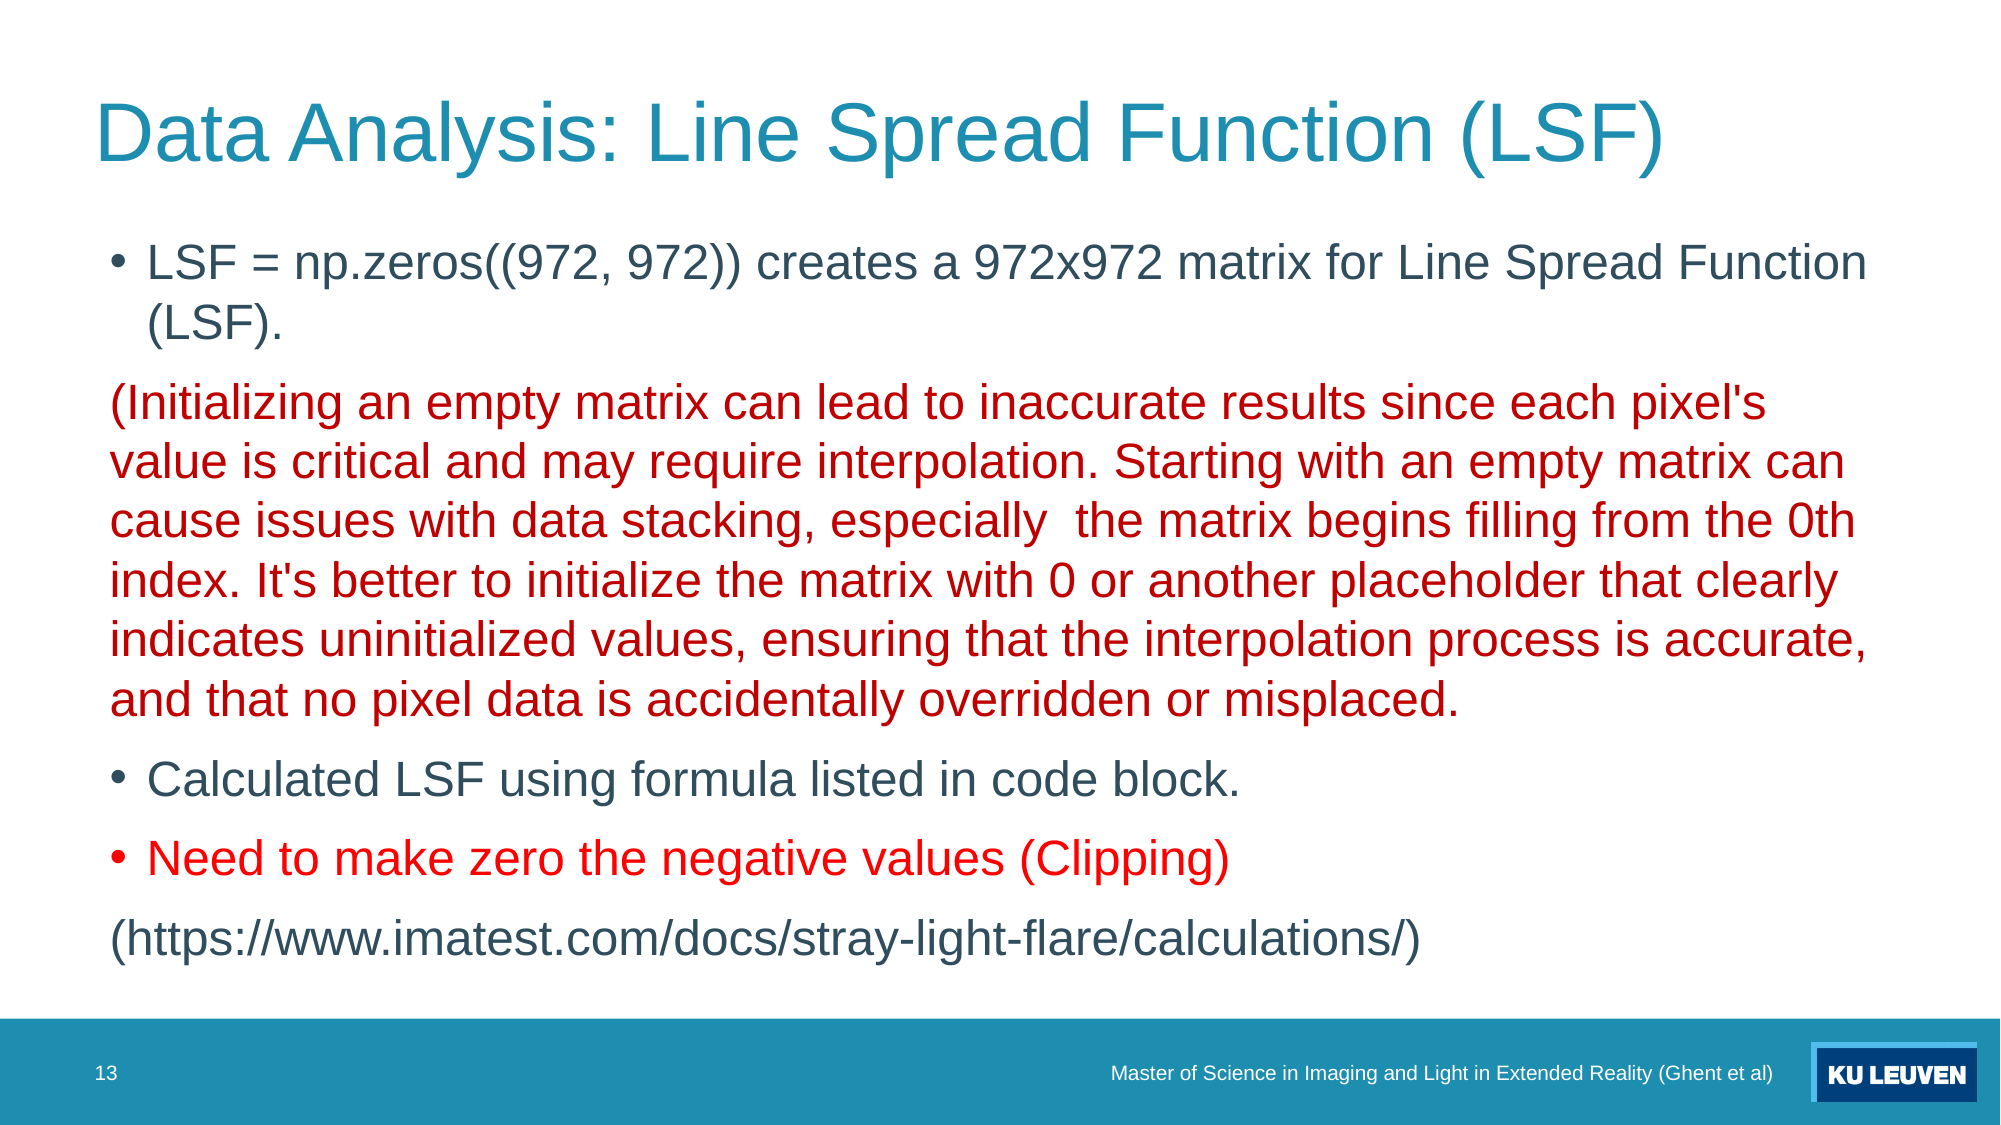

# Data Analysis: Line Spread Function (LSF)
LSF = np.zeros((972, 972)) creates a 972x972 matrix for Line Spread Function (LSF).
(Initializing an empty matrix can lead to inaccurate results since each pixel's value is critical and may require interpolation. Starting with an empty matrix can cause issues with data stacking, especially  the matrix begins filling from the 0th index. It's better to initialize the matrix with 0 or another placeholder that clearly indicates uninitialized values, ensuring that the interpolation process is accurate, and that no pixel data is accidentally overridden or misplaced.
Calculated LSF using formula listed in code block.
Need to make zero the negative values (Clipping)
(https://www.imatest.com/docs/stray-light-flare/calculations/)
13
Master of Science in Imaging and Light in Extended Reality (Ghent et al)